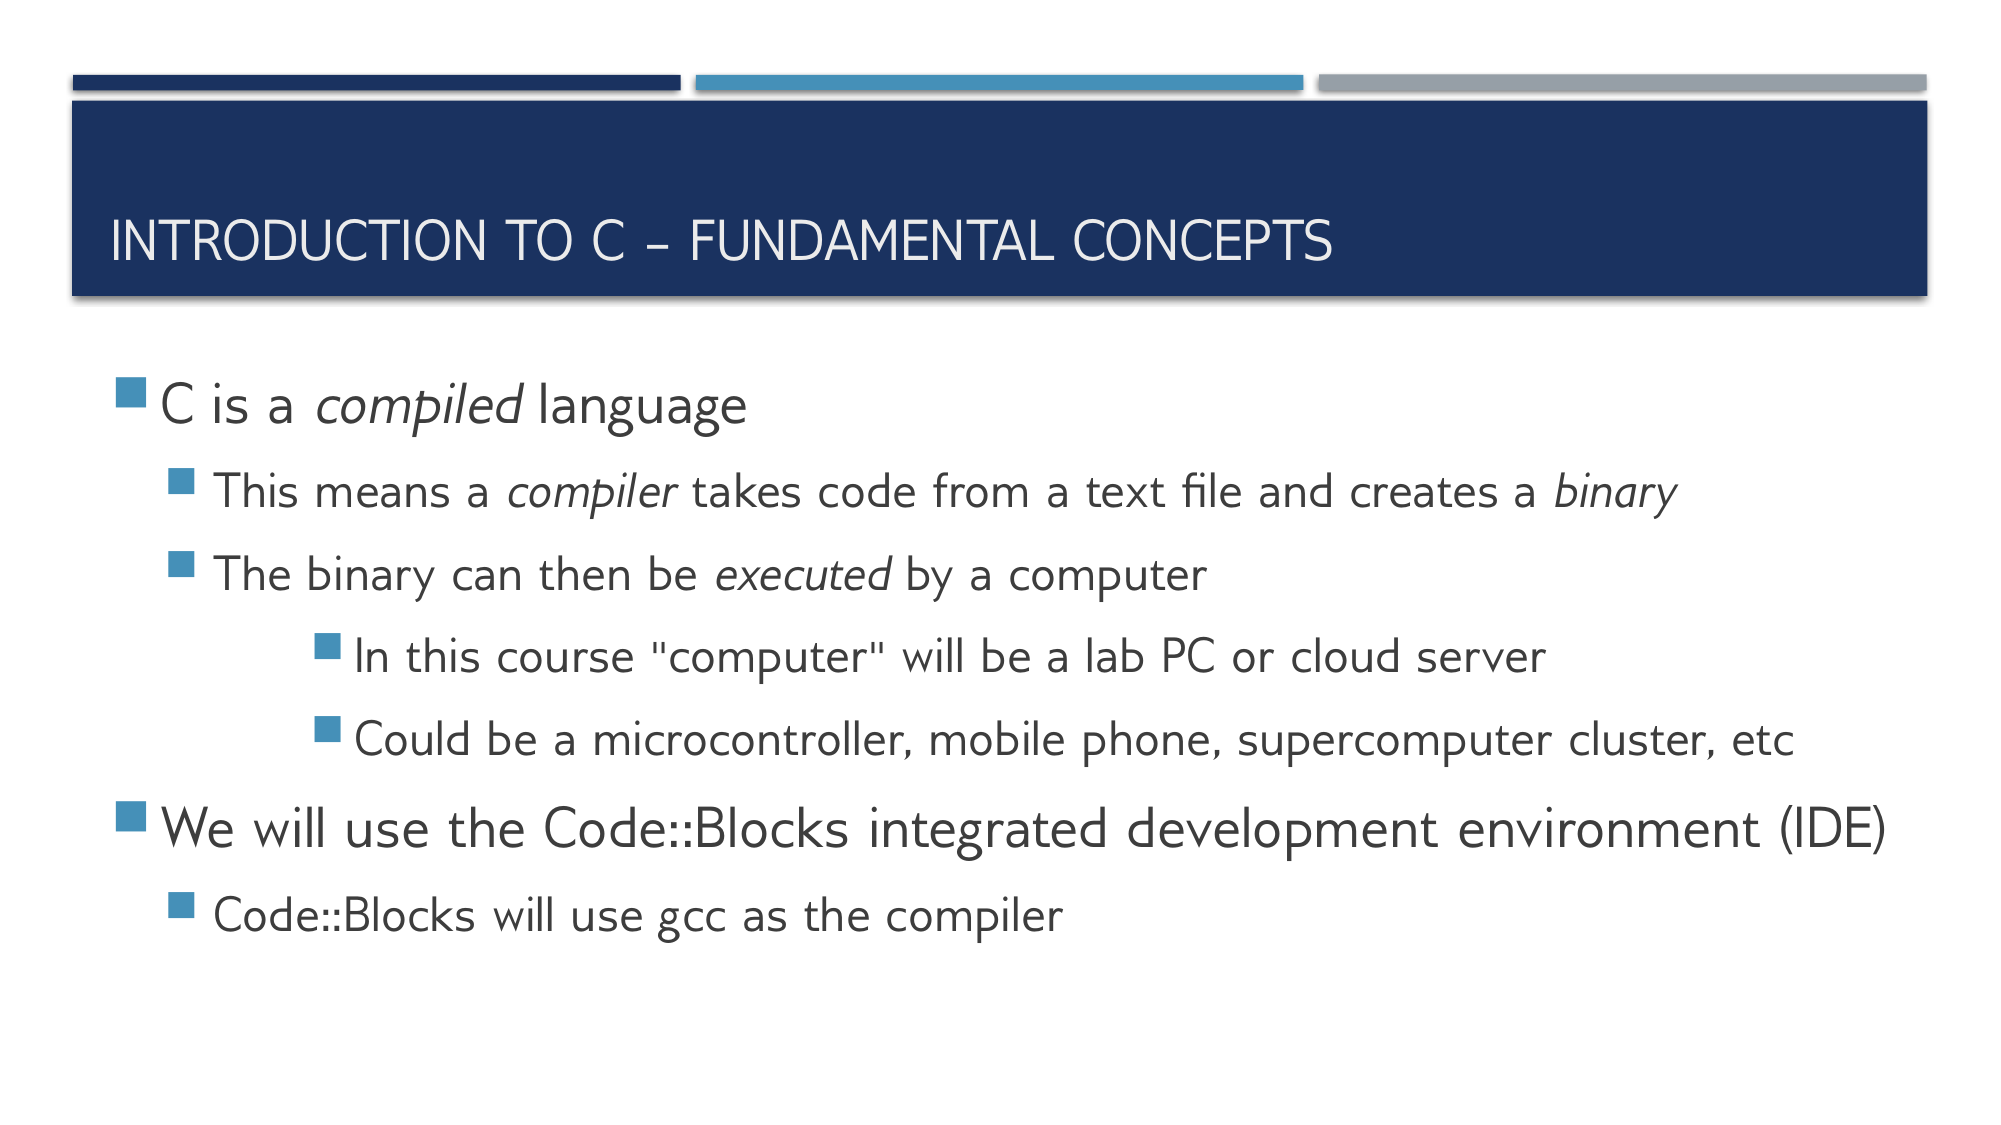

INTRODUCTION TO C – FUNDAMENTAL CONCEPTS
C is a compiled language
This means a compiler takes code from a text file and creates a binary
The binary can then be executed by a computer
In this course "computer" will be a lab PC or cloud server
Could be a microcontroller, mobile phone, supercomputer cluster, etc
We will use the Code::Blocks integrated development environment (IDE)
Code::Blocks will use gcc as the compiler